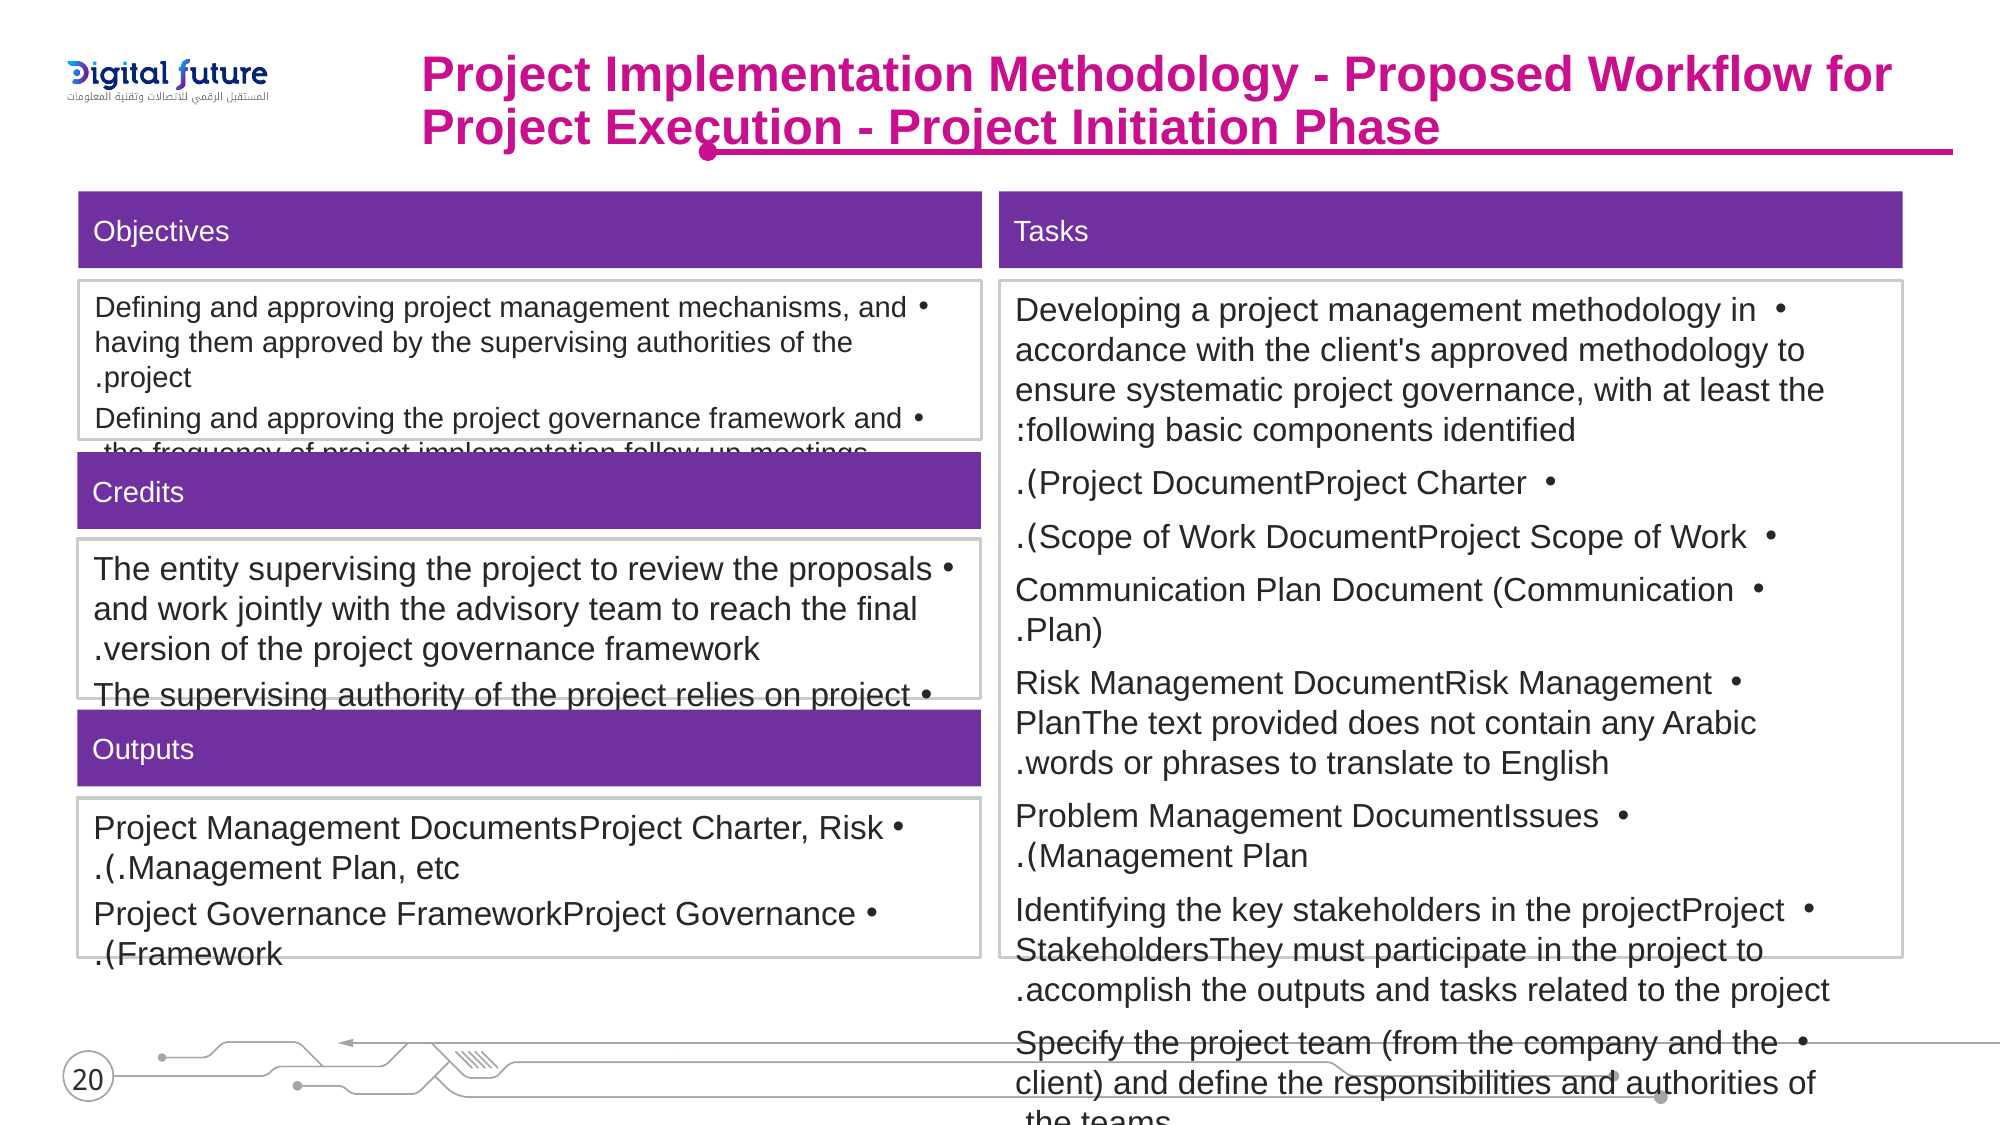

Project Implementation Methodology - Proposed Workflow for Project Execution - Project Initiation Phase

Objectives
Tasks
Defining and approving project management mechanisms, and having them approved by the supervising authorities of the project.
Defining and approving the project governance framework and the frequency of project implementation follow-up meetings.
Proactivity in managing risks that the project may face.
Developing a project management methodology in accordance with the client's approved methodology to ensure systematic project governance, with at least the following basic components identified:
Project DocumentProject Charter).
Scope of Work DocumentProject Scope of Work).
Communication Plan Document (Communication Plan).
Risk Management DocumentRisk Management PlanThe text provided does not contain any Arabic words or phrases to translate to English.
Problem Management DocumentIssues Management Plan).
Identifying the key stakeholders in the projectProject StakeholdersThey must participate in the project to accomplish the outputs and tasks related to the project.
Specify the project team (from the company and the client) and define the responsibilities and authorities of the teams.
Defining the project governance frameworkProject Governance FrameworkDefining the project's steering committees, their powers, and the cycle of meetings for monitoring the project's implementation.
Credits
The entity supervising the project to review the proposals and work jointly with the advisory team to reach the final version of the project governance framework.
The supervising authority of the project relies on project governance and management documents.
Outputs
Project Management DocumentsProject Charter, Risk Management Plan, etc.).
Project Governance FrameworkProject Governance Framework).